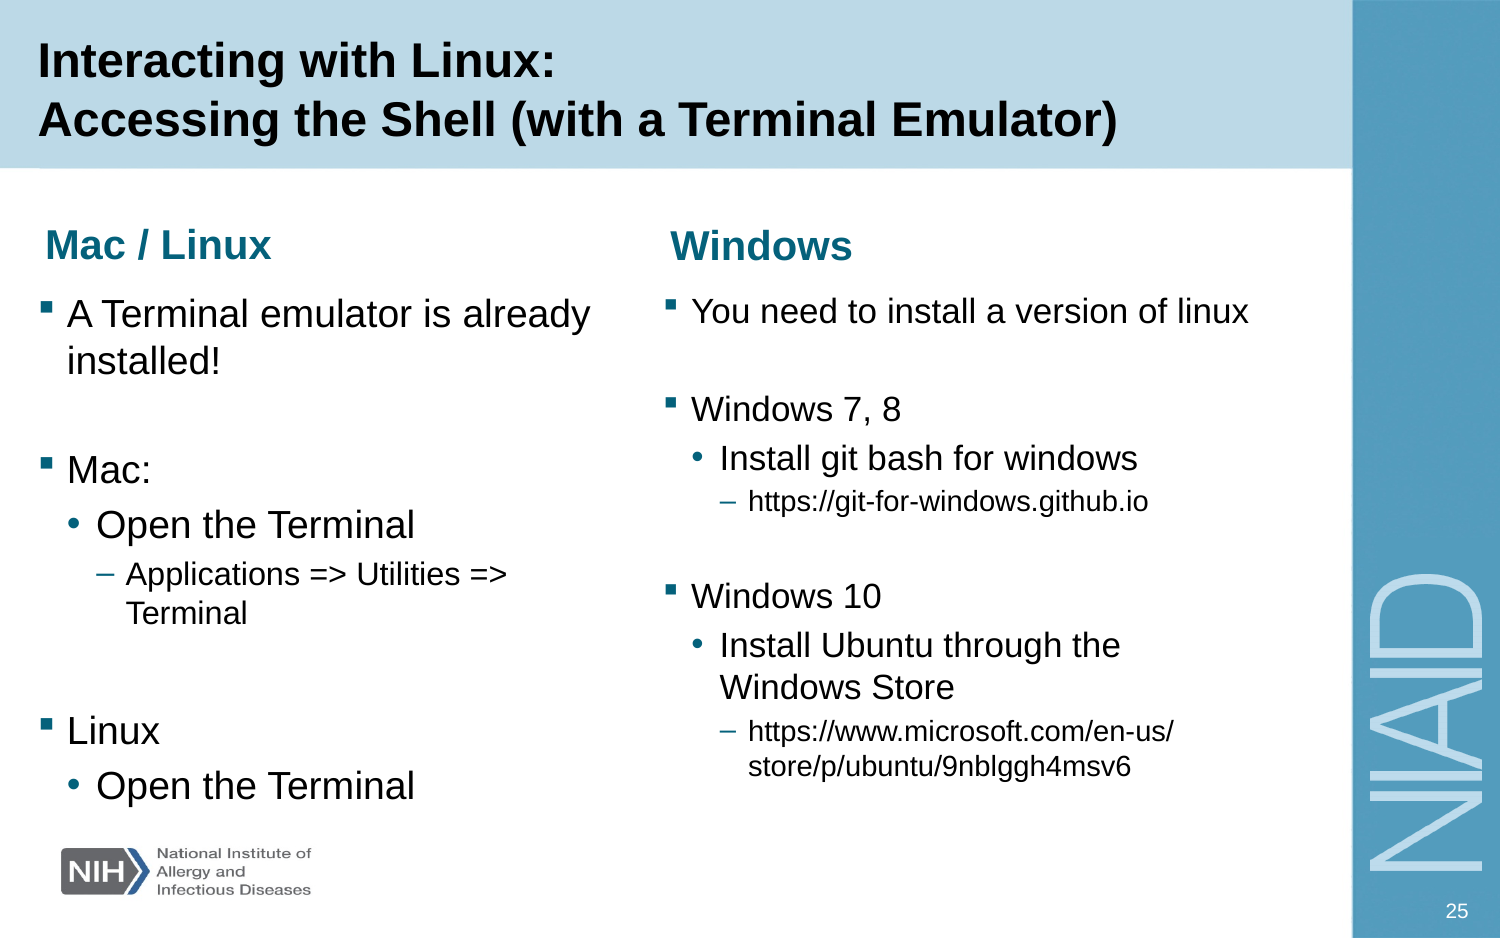

# Interacting with Linux: Accessing the Shell (with a Terminal Emulator)
Mac / Linux
Windows
A Terminal emulator is already installed!

Mac:
Open the Terminal
Applications => Utilities => Terminal

Linux
Open the Terminal
You need to install a version of linux

Windows 7, 8
Install git bash for windows
https://git-for-windows.github.io

Windows 10
Install Ubuntu through the Windows Store
https://www.microsoft.com/en-us/store/p/ubuntu/9nblggh4msv6
25